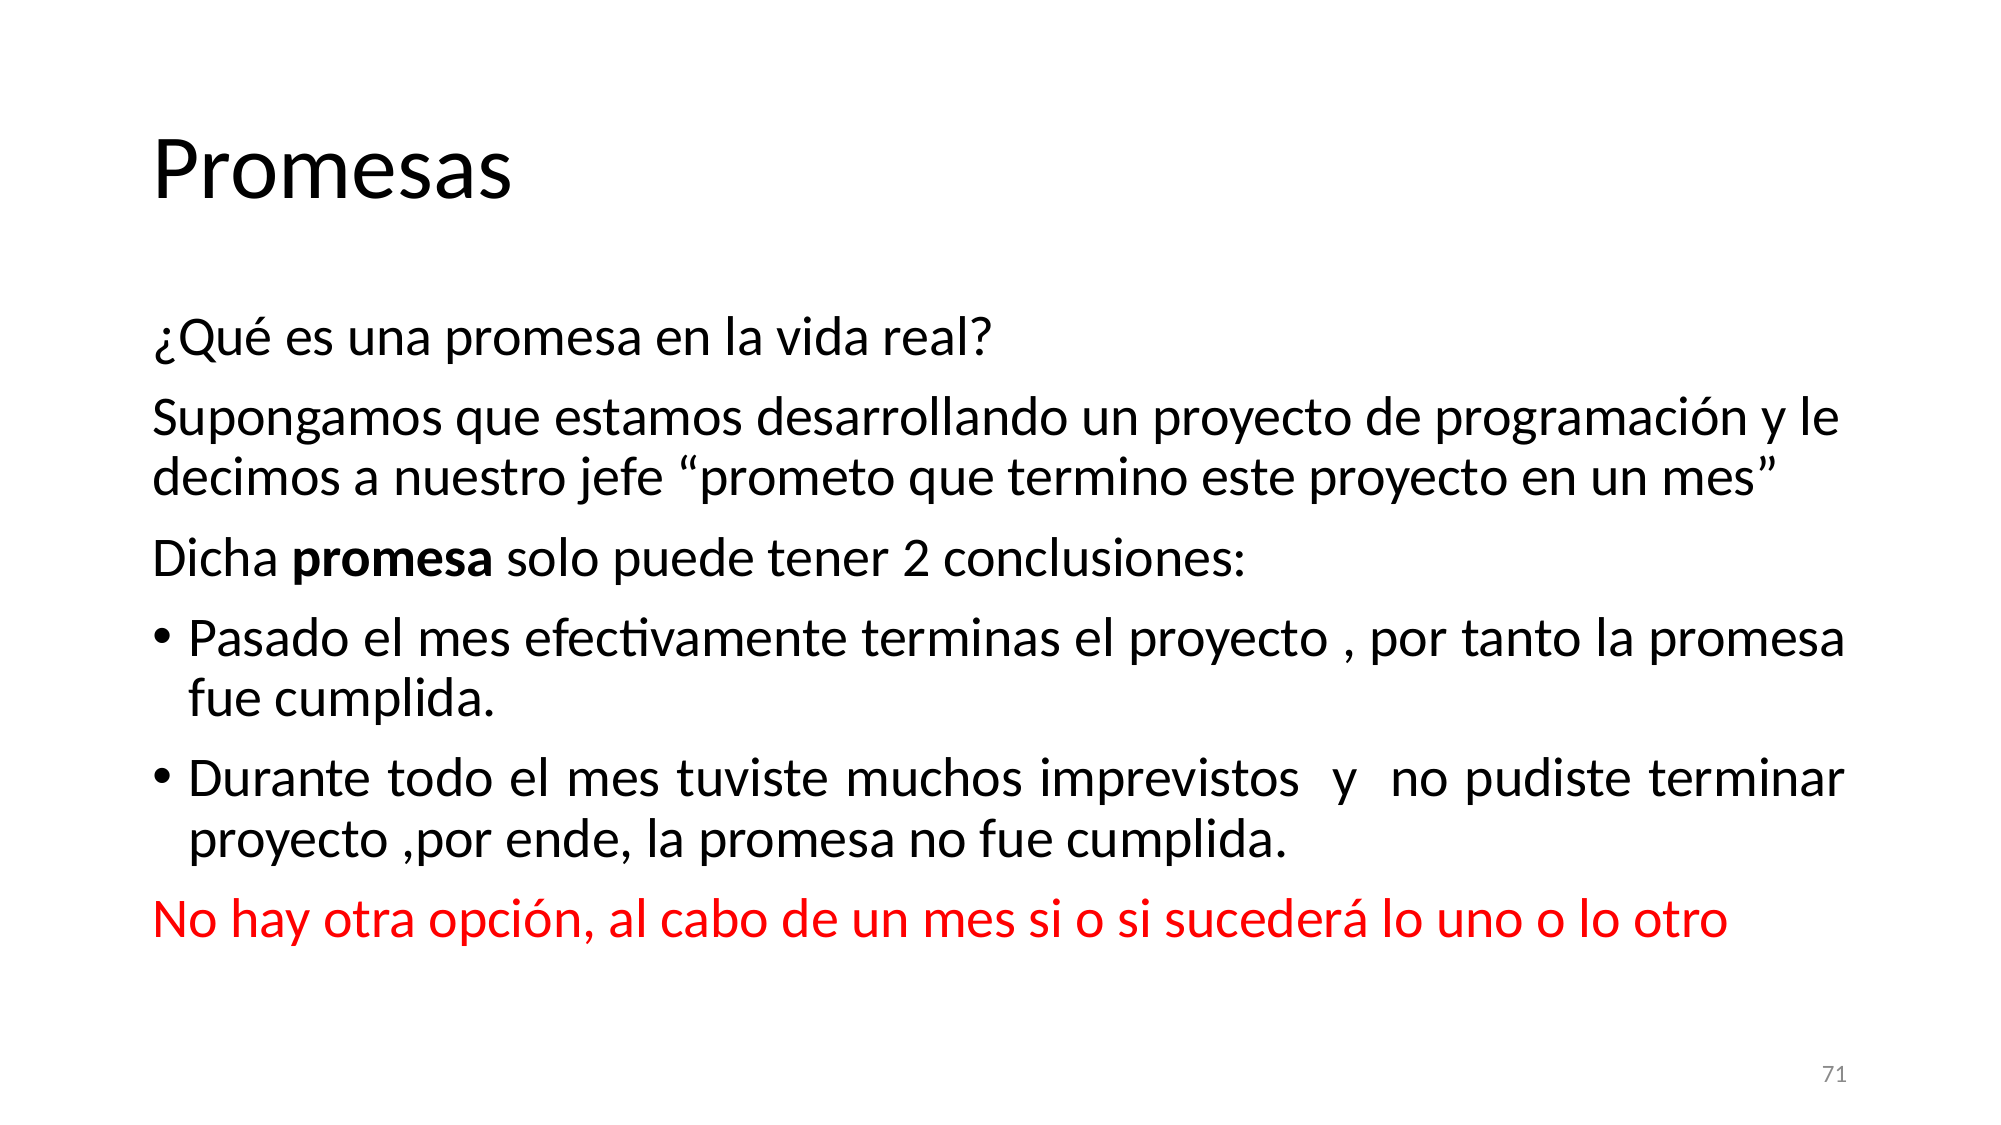

# Promesas
¿Qué es una promesa en la vida real?
Supongamos que estamos desarrollando un proyecto de programación y le decimos a nuestro jefe “prometo que termino este proyecto en un mes”
Dicha promesa solo puede tener 2 conclusiones:
Pasado el mes efectivamente terminas el proyecto , por tanto la promesa fue cumplida.
Durante todo el mes tuviste muchos imprevistos  y  no pudiste terminar proyecto ,por ende, la promesa no fue cumplida.
No hay otra opción, al cabo de un mes si o si sucederá lo uno o lo otro
71